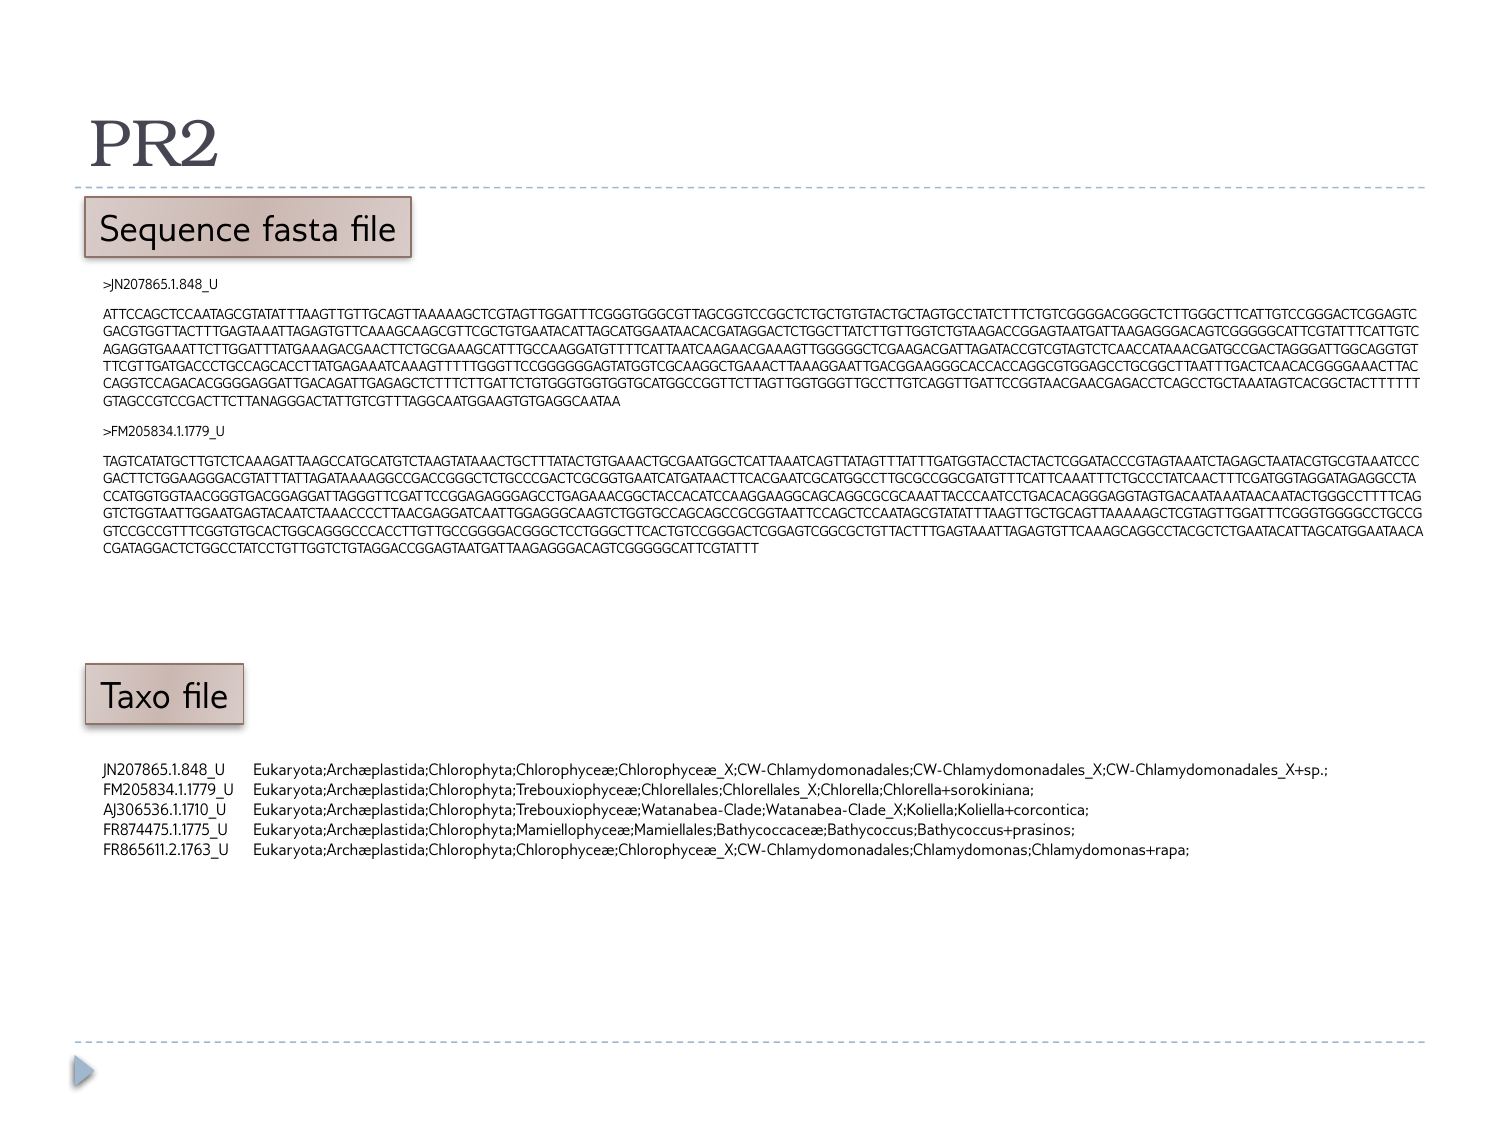

# PR2
Sequence fasta file
>JN207865.1.848_U
ATTCCAGCTCCAATAGCGTATATTTAAGTTGTTGCAGTTAAAAAGCTCGTAGTTGGATTTCGGGTGGGCGTTAGCGGTCCGGCTCTGCTGTGTACTGCTAGTGCCTATCTTTCTGTCGGGGACGGGCTCTTGGGCTTCATTGTCCGGGACTCGGAGTCGACGTGGTTACTTTGAGTAAATTAGAGTGTTCAAAGCAAGCGTTCGCTGTGAATACATTAGCATGGAATAACACGATAGGACTCTGGCTTATCTTGTTGGTCTGTAAGACCGGAGTAATGATTAAGAGGGACAGTCGGGGGCATTCGTATTTCATTGTCAGAGGTGAAATTCTTGGATTTATGAAAGACGAACTTCTGCGAAAGCATTTGCCAAGGATGTTTTCATTAATCAAGAACGAAAGTTGGGGGCTCGAAGACGATTAGATACCGTCGTAGTCTCAACCATAAACGATGCCGACTAGGGATTGGCAGGTGTTTCGTTGATGACCCTGCCAGCACCTTATGAGAAATCAAAGTTTTTGGGTTCCGGGGGGAGTATGGTCGCAAGGCTGAAACTTAAAGGAATTGACGGAAGGGCACCACCAGGCGTGGAGCCTGCGGCTTAATTTGACTCAACACGGGGAAACTTACCAGGTCCAGACACGGGGAGGATTGACAGATTGAGAGCTCTTTCTTGATTCTGTGGGTGGTGGTGCATGGCCGGTTCTTAGTTGGTGGGTTGCCTTGTCAGGTTGATTCCGGTAACGAACGAGACCTCAGCCTGCTAAATAGTCACGGCTACTTTTTTGTAGCCGTCCGACTTCTTANAGGGACTATTGTCGTTTAGGCAATGGAAGTGTGAGGCAATAA
>FM205834.1.1779_U
TAGTCATATGCTTGTCTCAAAGATTAAGCCATGCATGTCTAAGTATAAACTGCTTTATACTGTGAAACTGCGAATGGCTCATTAAATCAGTTATAGTTTATTTGATGGTACCTACTACTCGGATACCCGTAGTAAATCTAGAGCTAATACGTGCGTAAATCCCGACTTCTGGAAGGGACGTATTTATTAGATAAAAGGCCGACCGGGCTCTGCCCGACTCGCGGTGAATCATGATAACTTCACGAATCGCATGGCCTTGCGCCGGCGATGTTTCATTCAAATTTCTGCCCTATCAACTTTCGATGGTAGGATAGAGGCCTACCATGGTGGTAACGGGTGACGGAGGATTAGGGTTCGATTCCGGAGAGGGAGCCTGAGAAACGGCTACCACATCCAAGGAAGGCAGCAGGCGCGCAAATTACCCAATCCTGACACAGGGAGGTAGTGACAATAAATAACAATACTGGGCCTTTTCAGGTCTGGTAATTGGAATGAGTACAATCTAAACCCCTTAACGAGGATCAATTGGAGGGCAAGTCTGGTGCCAGCAGCCGCGGTAATTCCAGCTCCAATAGCGTATATTTAAGTTGCTGCAGTTAAAAAGCTCGTAGTTGGATTTCGGGTGGGGCCTGCCGGTCCGCCGTTTCGGTGTGCACTGGCAGGGCCCACCTTGTTGCCGGGGACGGGCTCCTGGGCTTCACTGTCCGGGACTCGGAGTCGGCGCTGTTACTTTGAGTAAATTAGAGTGTTCAAAGCAGGCCTACGCTCTGAATACATTAGCATGGAATAACACGATAGGACTCTGGCCTATCCTGTTGGTCTGTAGGACCGGAGTAATGATTAAGAGGGACAGTCGGGGGCATTCGTATTT
Taxo file
JN207865.1.848_U	Eukaryota;Archaeplastida;Chlorophyta;Chlorophyceae;Chlorophyceae_X;CW-Chlamydomonadales;CW-Chlamydomonadales_X;CW-Chlamydomonadales_X+sp.;
FM205834.1.1779_U	Eukaryota;Archaeplastida;Chlorophyta;Trebouxiophyceae;Chlorellales;Chlorellales_X;Chlorella;Chlorella+sorokiniana;
AJ306536.1.1710_U	Eukaryota;Archaeplastida;Chlorophyta;Trebouxiophyceae;Watanabea-Clade;Watanabea-Clade_X;Koliella;Koliella+corcontica;
FR874475.1.1775_U	Eukaryota;Archaeplastida;Chlorophyta;Mamiellophyceae;Mamiellales;Bathycoccaceae;Bathycoccus;Bathycoccus+prasinos;
FR865611.2.1763_U	Eukaryota;Archaeplastida;Chlorophyta;Chlorophyceae;Chlorophyceae_X;CW-Chlamydomonadales;Chlamydomonas;Chlamydomonas+rapa;